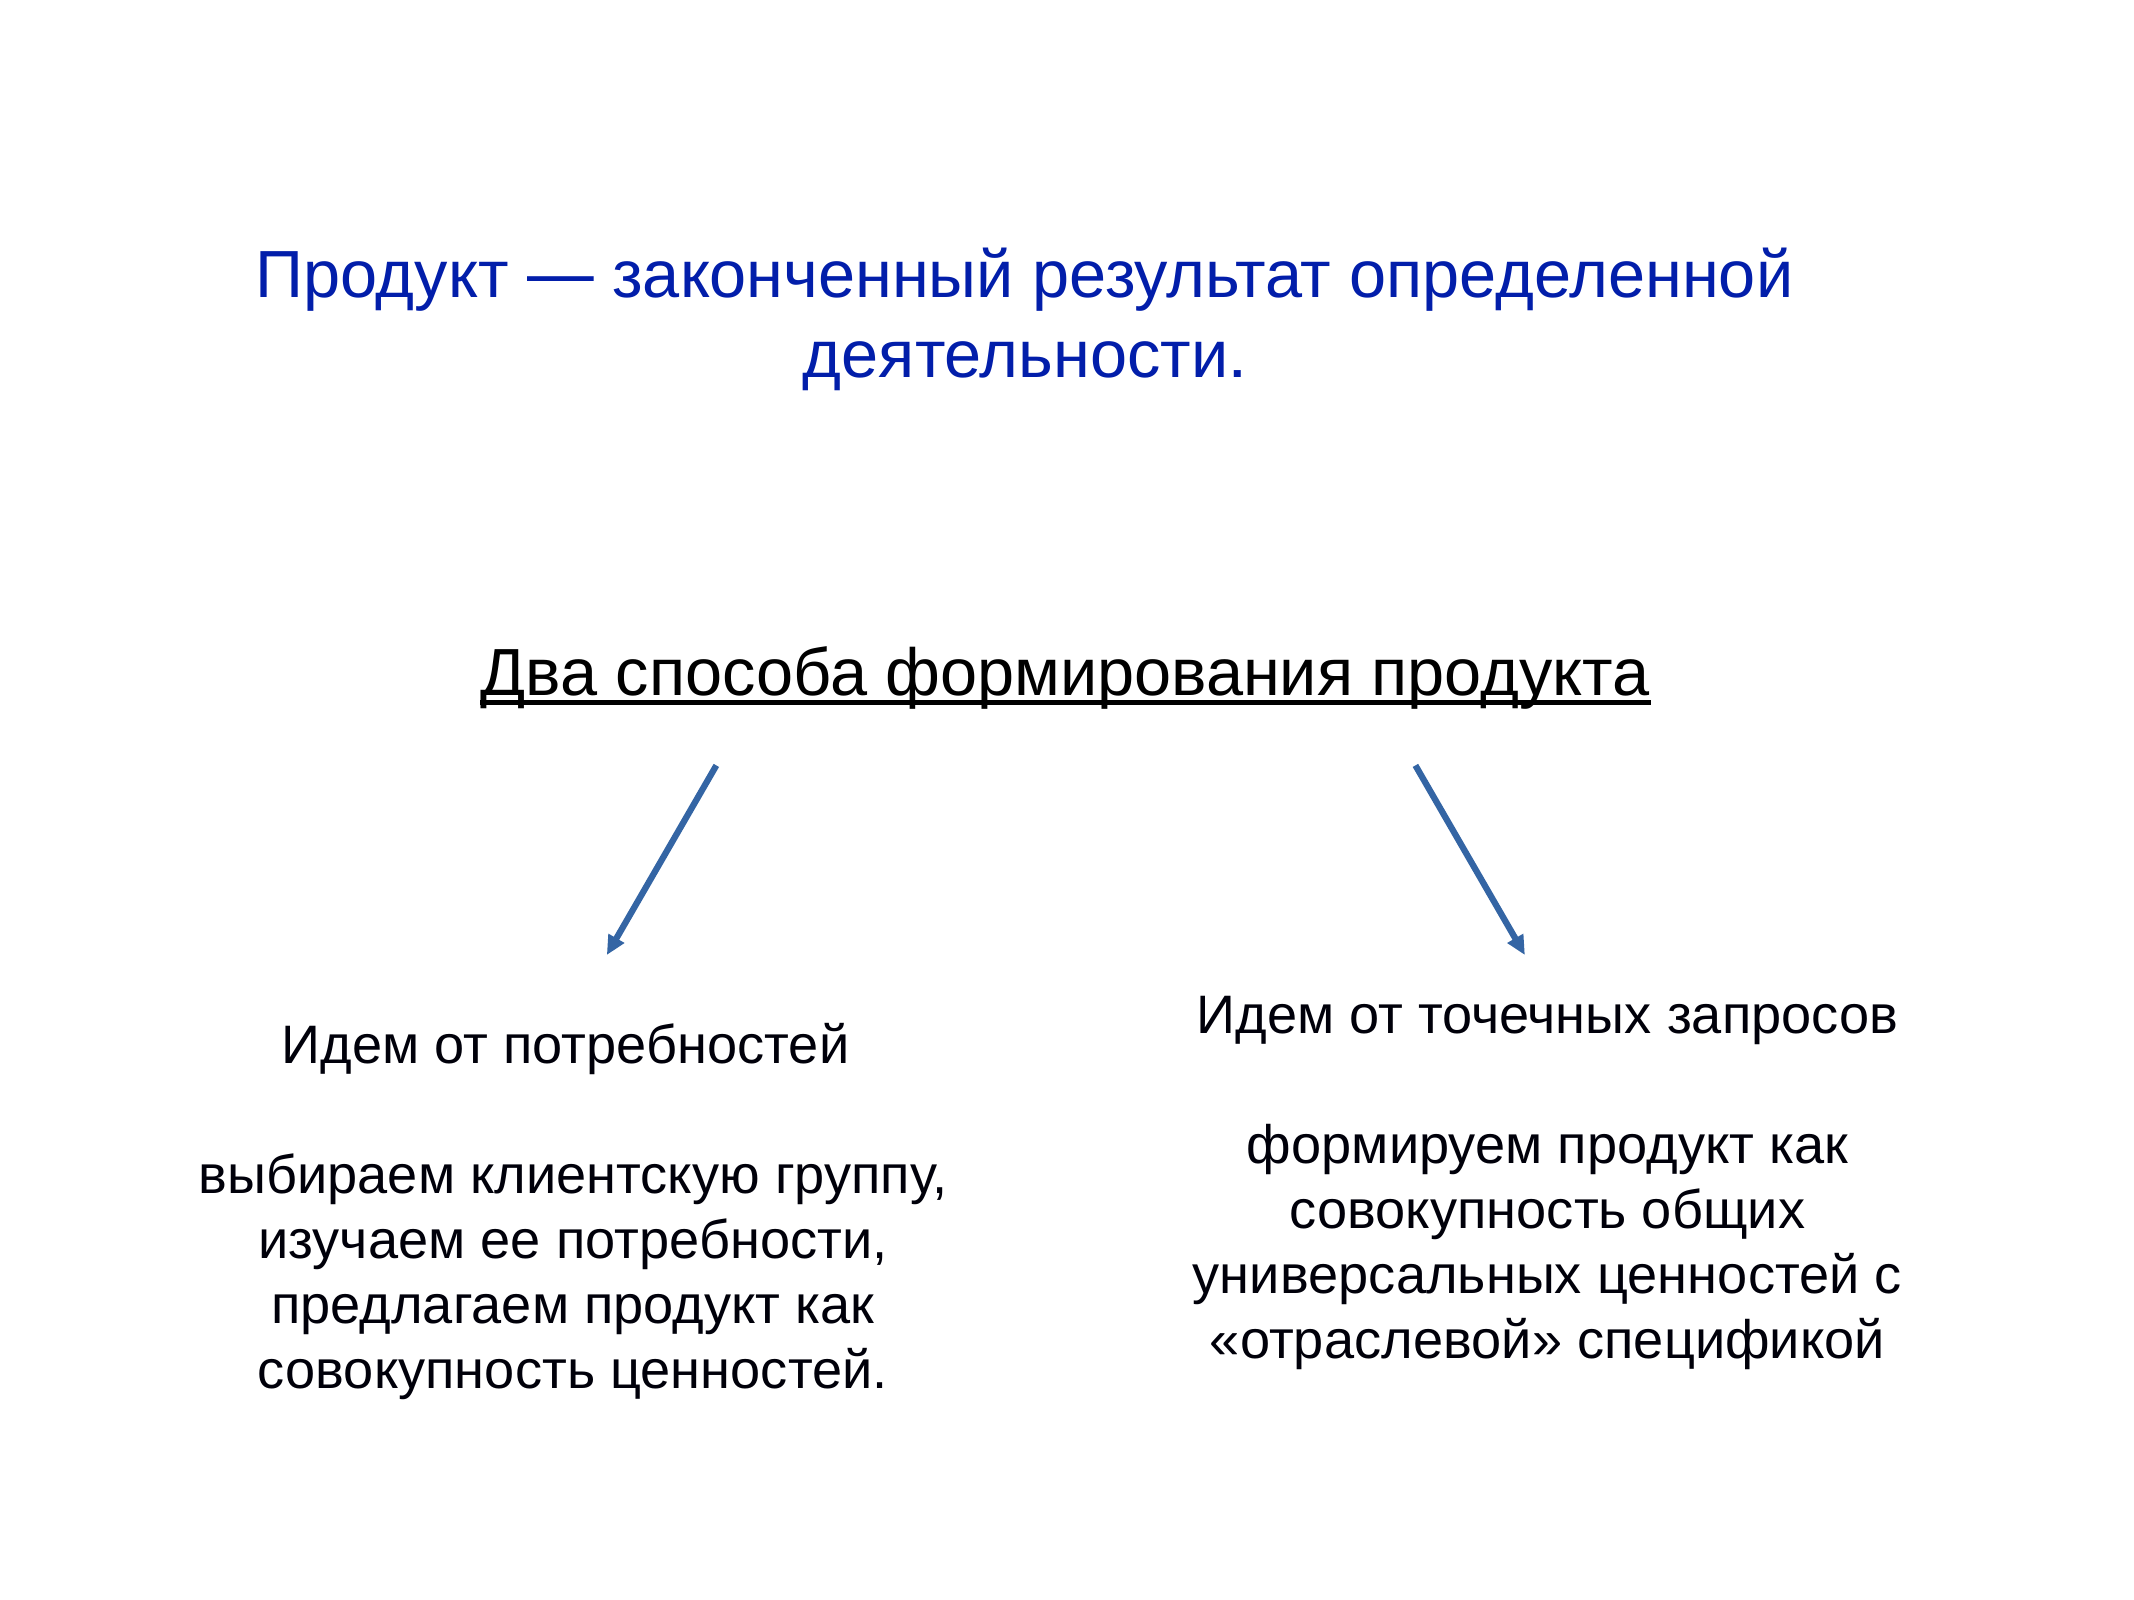

Продукт — законченный результат определенной деятельности.
Два способа формирования продукта

Идем от точечных запросов

формируем продукт как совокупность общих универсальных ценностей с «отраслевой» спецификой
Идем от потребностей

выбираем клиентскую группу, изучаем ее потребности, предлагаем продукт как совокупность ценностей.